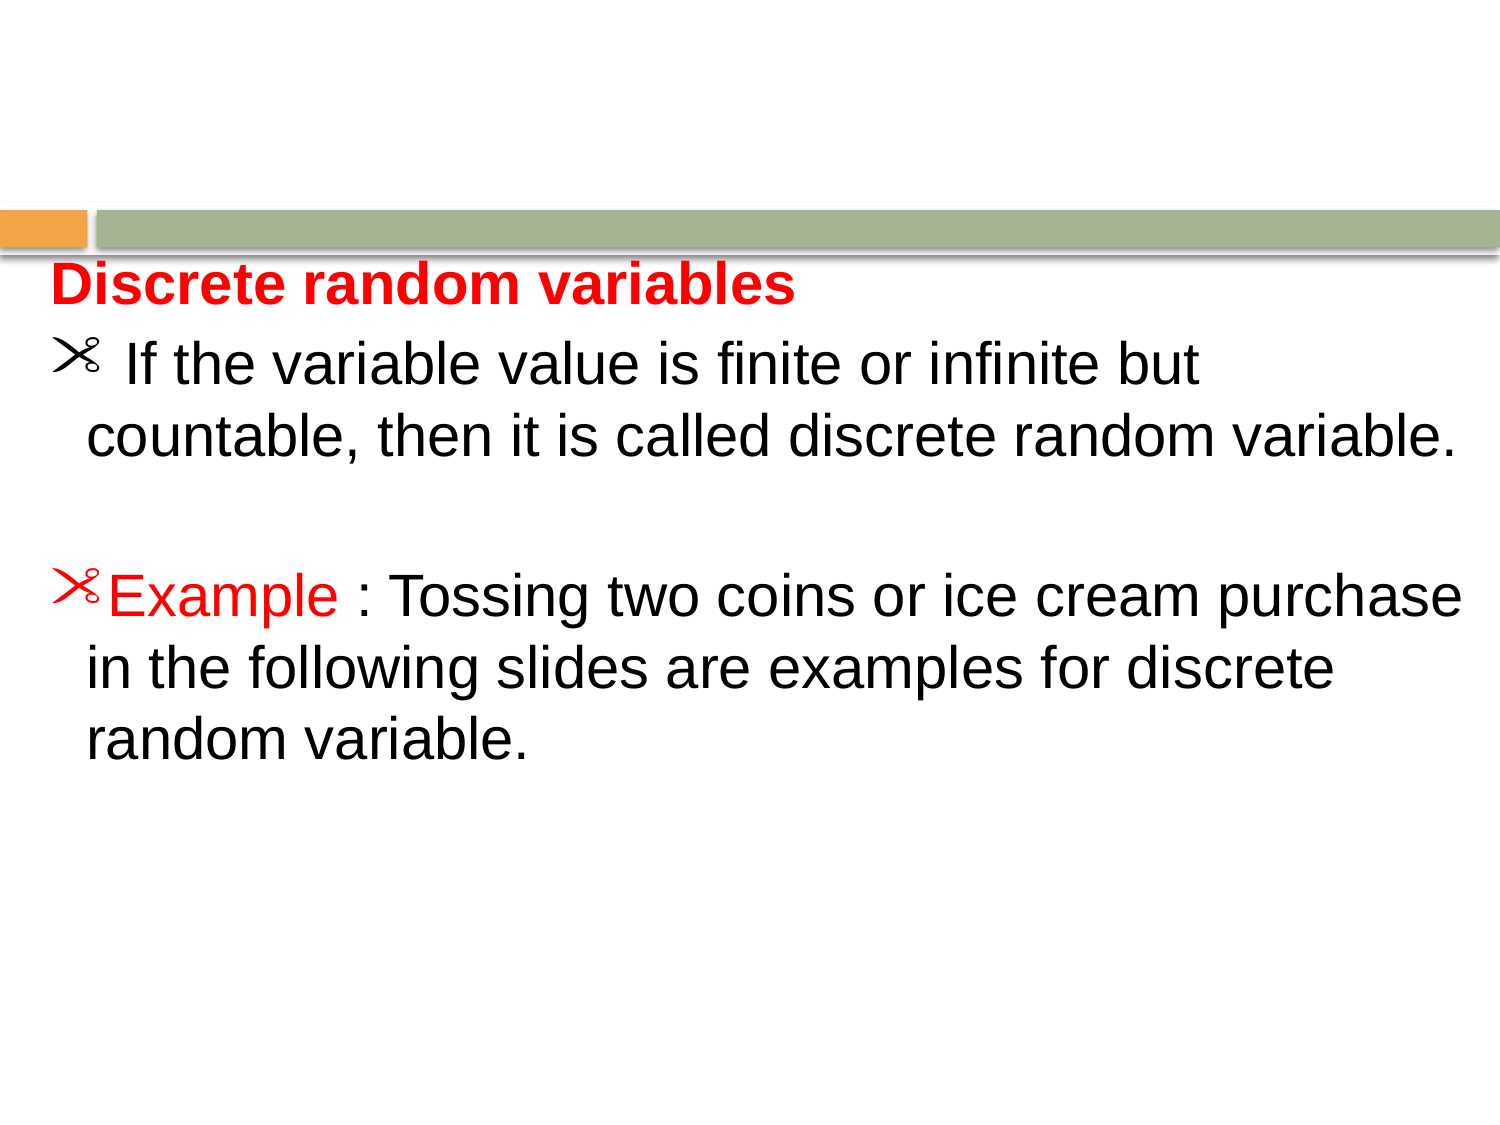

Discrete random variables
 If the variable value is finite or infinite but countable, then it is called discrete random variable.

Example : Tossing two coins or ice cream purchase in the following slides are examples for discrete random variable.